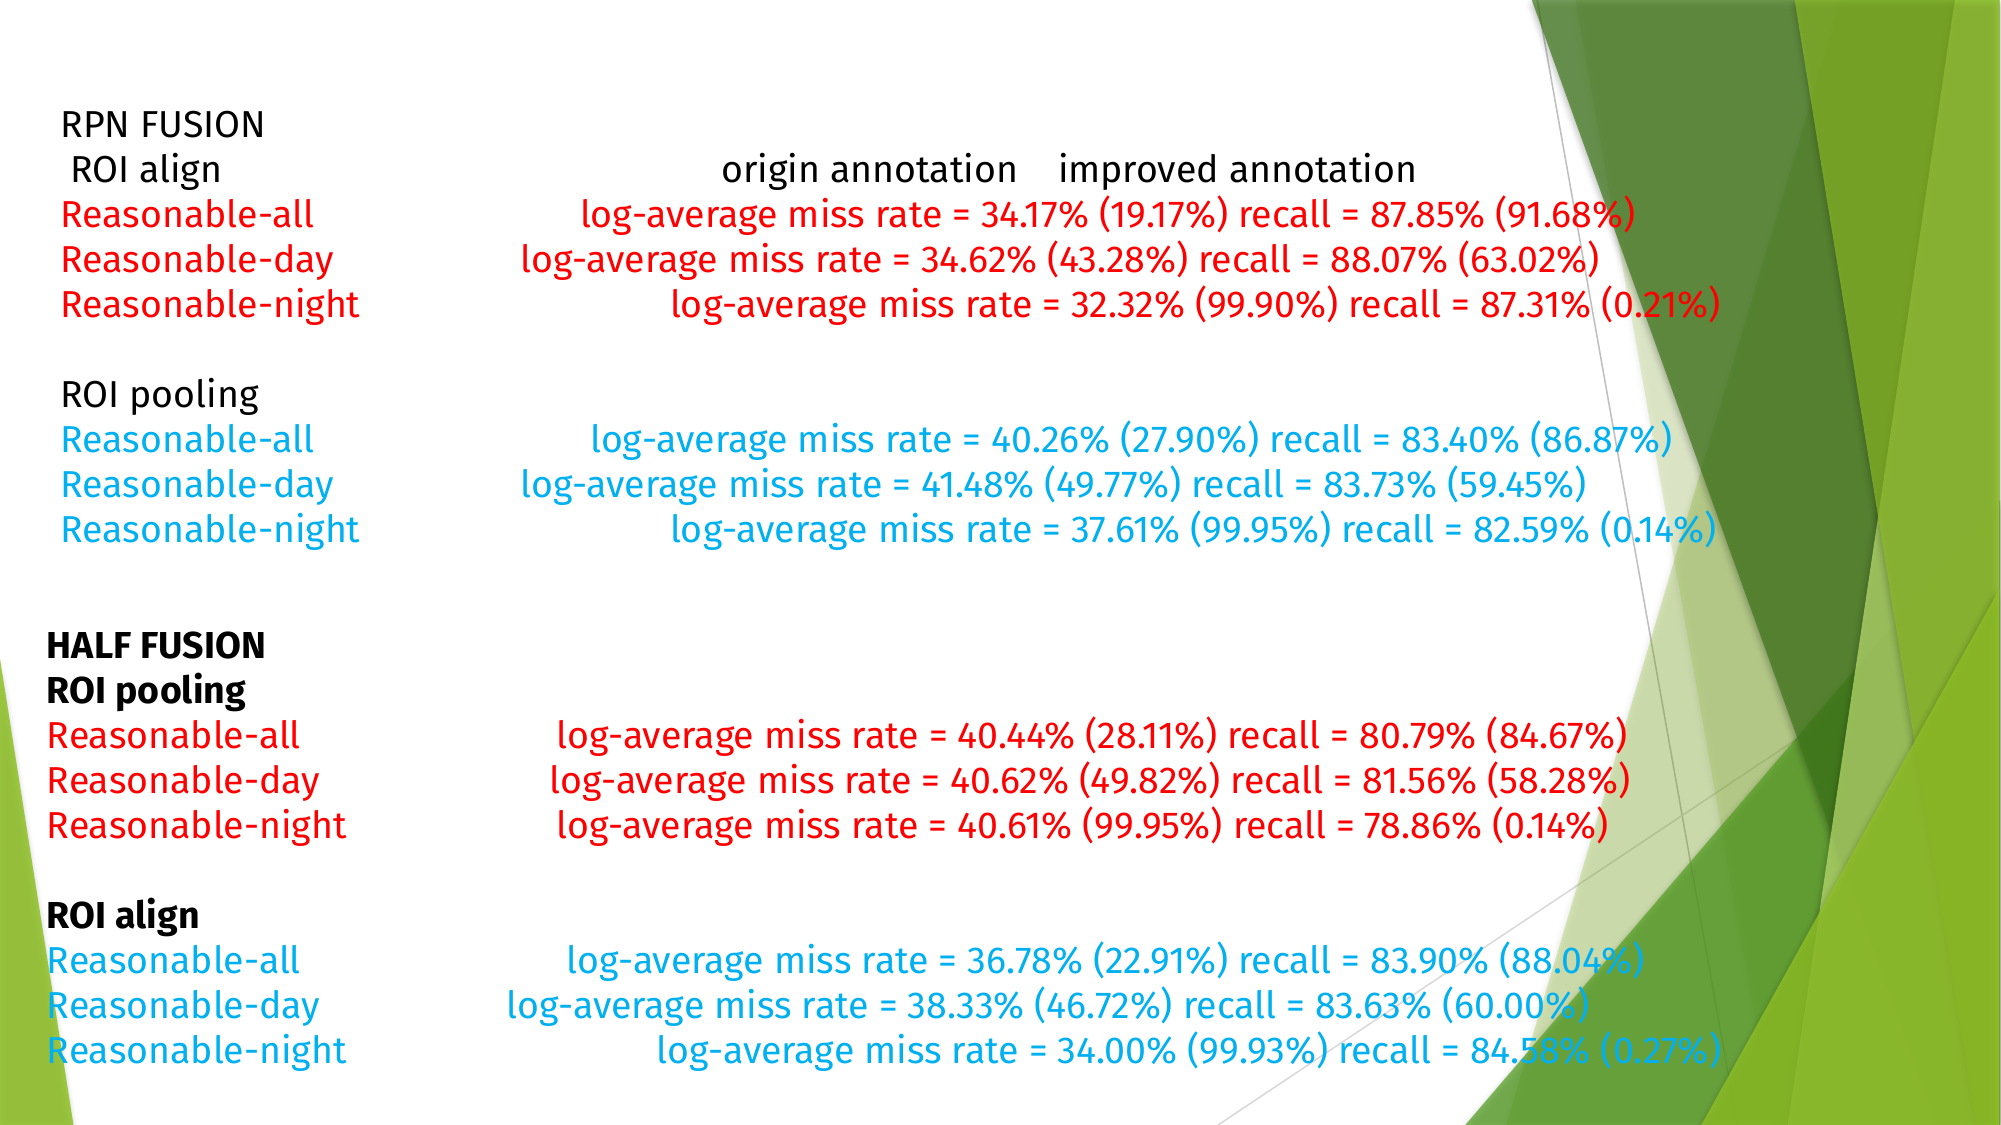

RPN FUSION
 ROI align                                                  origin annotation    improved annotation
Reasonable-all                 	       log-average miss rate = 34.17% (19.17%) recall = 87.85% (91.68%)
Reasonable-day                 	 log-average miss rate = 34.62% (43.28%) recall = 88.07% (63.02%)
Reasonable-night               	 log-average miss rate = 32.32% (99.90%) recall = 87.31% (0.21%)

ROI pooling
Reasonable-all                 	        log-average miss rate = 40.26% (27.90%) recall = 83.40% (86.87%)
Reasonable-day                 	 log-average miss rate = 41.48% (49.77%) recall = 83.73% (59.45%)
Reasonable-night               	 log-average miss rate = 37.61% (99.95%) recall = 82.59% (0.14%)

#
HALF FUSION
ROI pooling
Reasonable-all                 	      log-average miss rate = 40.44% (28.11%) recall = 80.79% (84.67%)
Reasonable-day                       log-average miss rate = 40.62% (49.82%) recall = 81.56% (58.28%)
Reasonable-night                     log-average miss rate = 40.61% (99.95%) recall = 78.86% (0.14%)

ROI align
Reasonable-all                 	       log-average miss rate = 36.78% (22.91%) recall = 83.90% (88.04%)
Reasonable-day                 	 log-average miss rate = 38.33% (46.72%) recall = 83.63% (60.00%)
Reasonable-night               	 log-average miss rate = 34.00% (99.93%) recall = 84.58% (0.27%)